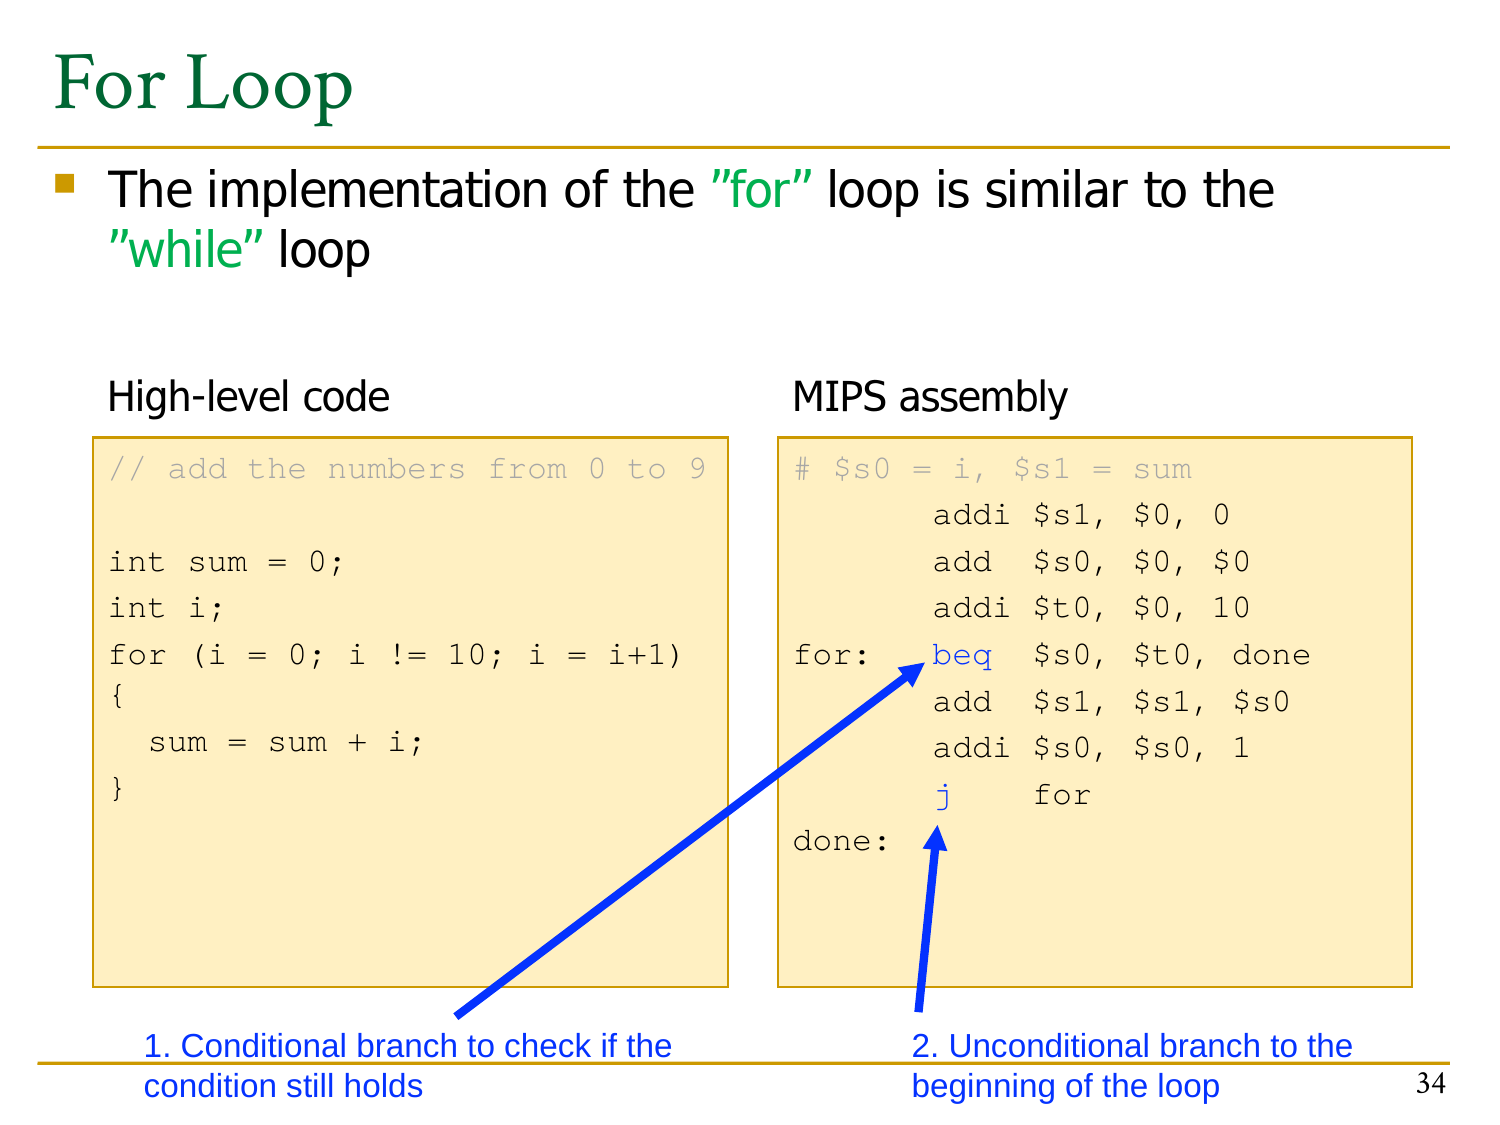

# For Loop
The implementation of the ”for” loop is similar to the ”while” loop
High-level code
MIPS assembly
// add the numbers from 0 to 9

int sum = 0;
int i;
for (i = 0; i != 10; i = i+1) {
  sum = sum + i;
}

# $s0 = i, $s1 = sum
       addi $s1, $0, 0
       add  $s0, $0, $0
       addi $t0, $0, 10
for:   beq  $s0, $t0, done
       add  $s1, $s1, $s0
       addi $s0, $s0, 1
       j    for
done:

1. Conditional branch to check if the condition still holds
2. Unconditional branch to the beginning of the loop
34